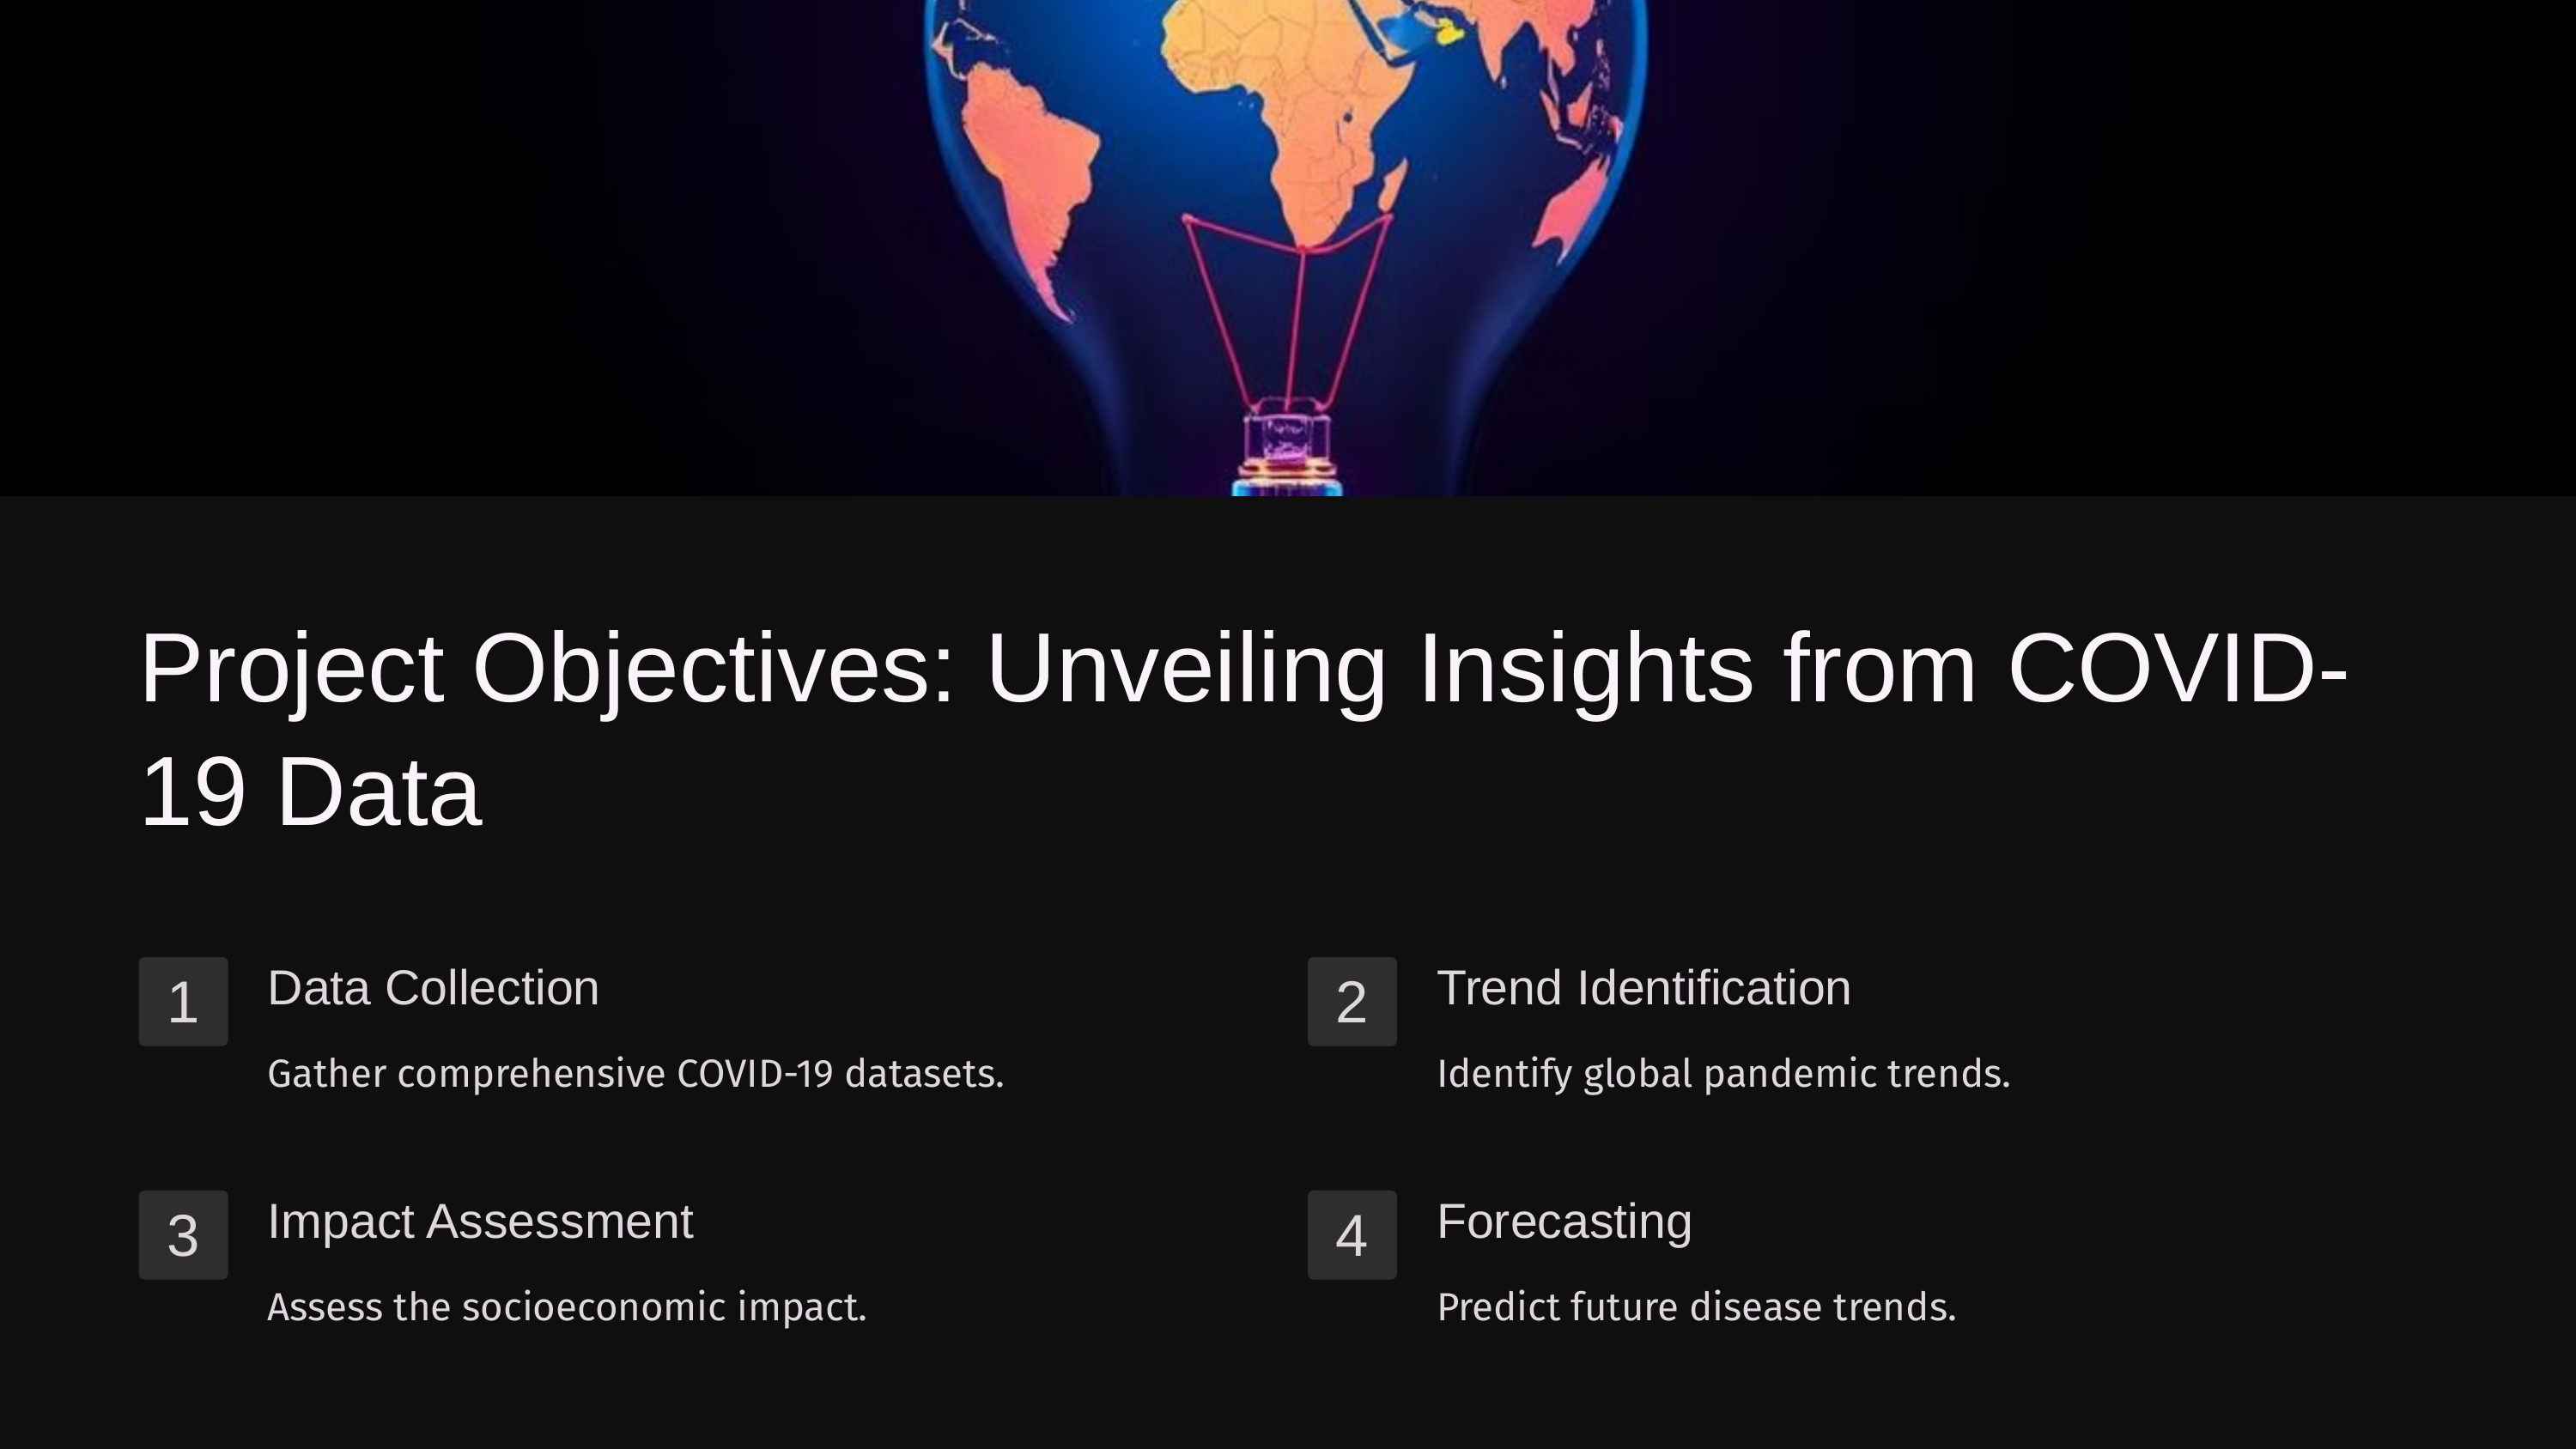

Project Objectives: Unveiling Insights from COVID-19 Data

Data Collection

Trend Identification

1

2

Gather comprehensive COVID-19 datasets.

Identify global pandemic trends.

Impact Assessment

Forecasting

3

4

Assess the socioeconomic impact.

Predict future disease trends.